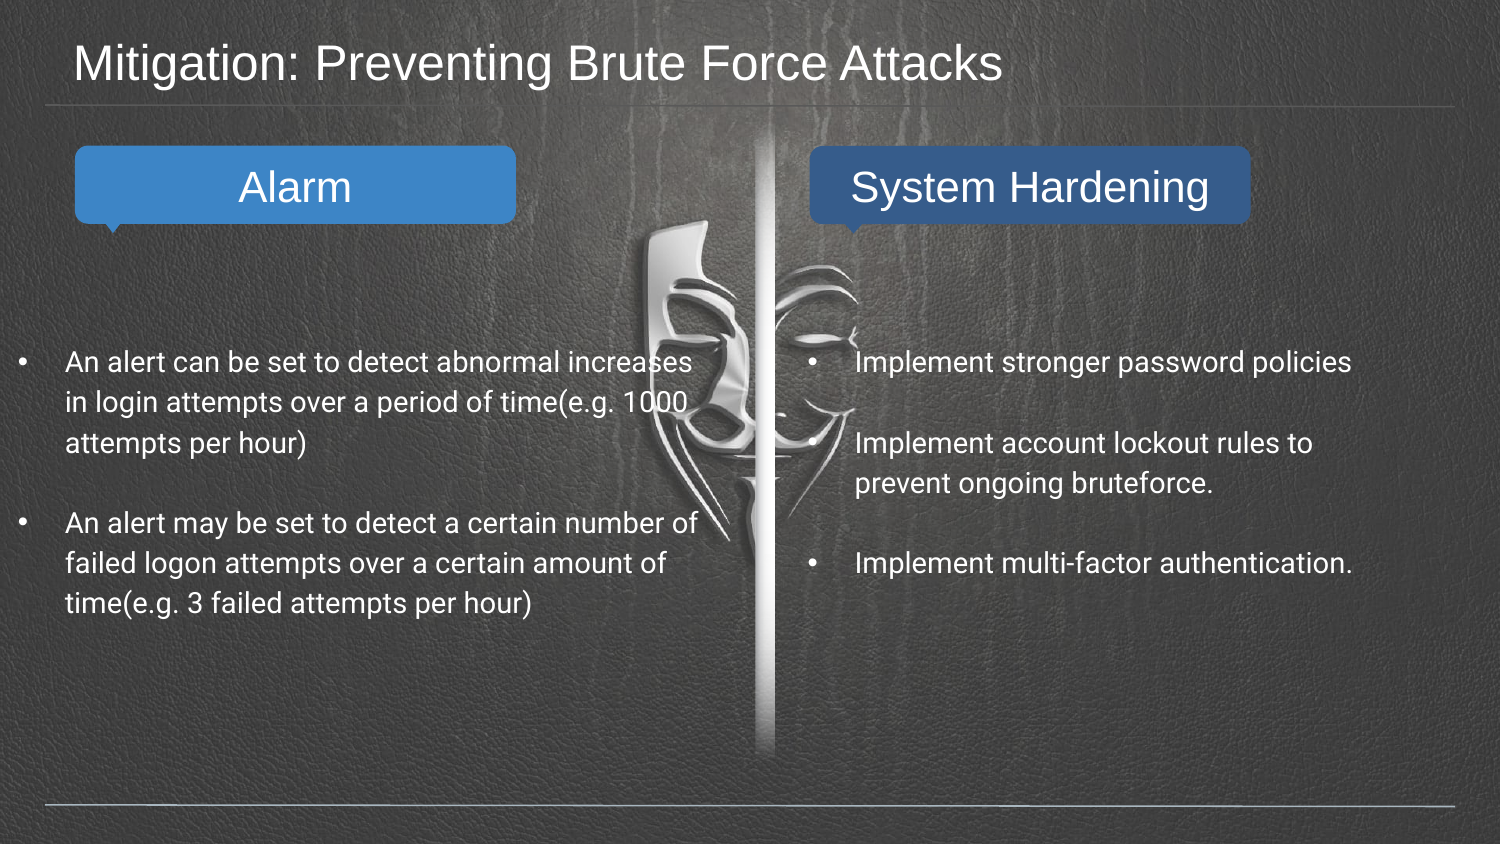

# Mitigation: Preventing Brute Force Attacks

An alert can be set to detect abnormal increases in login attempts over a period of time(e.g. 1000 attempts per hour)

An alert may be set to detect a certain number of failed logon attempts over a certain amount of time(e.g. 3 failed attempts per hour)

Implement stronger password policies

Implement account lockout rules to prevent ongoing bruteforce.

Implement multi-factor authentication.